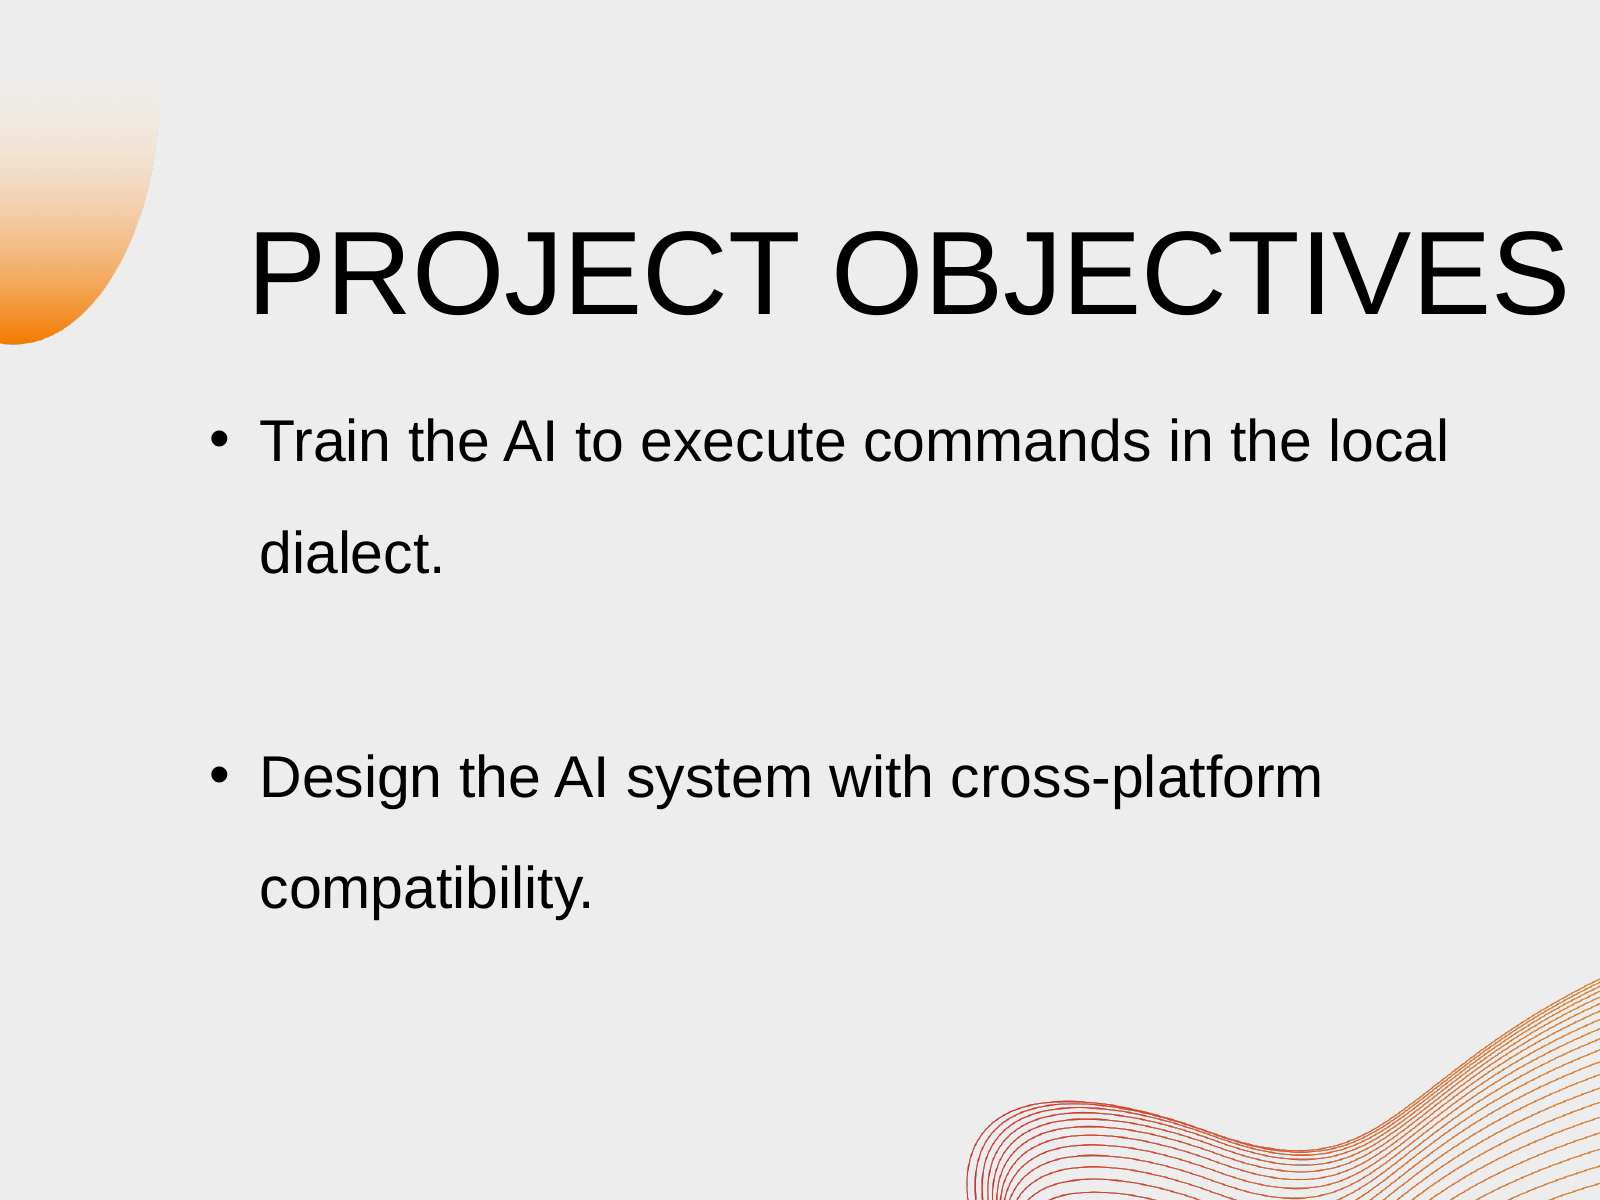

PROJECT OBJECTIVES
Train the AI to execute commands in the local dialect.

Design the AI system with cross-platform compatibility.